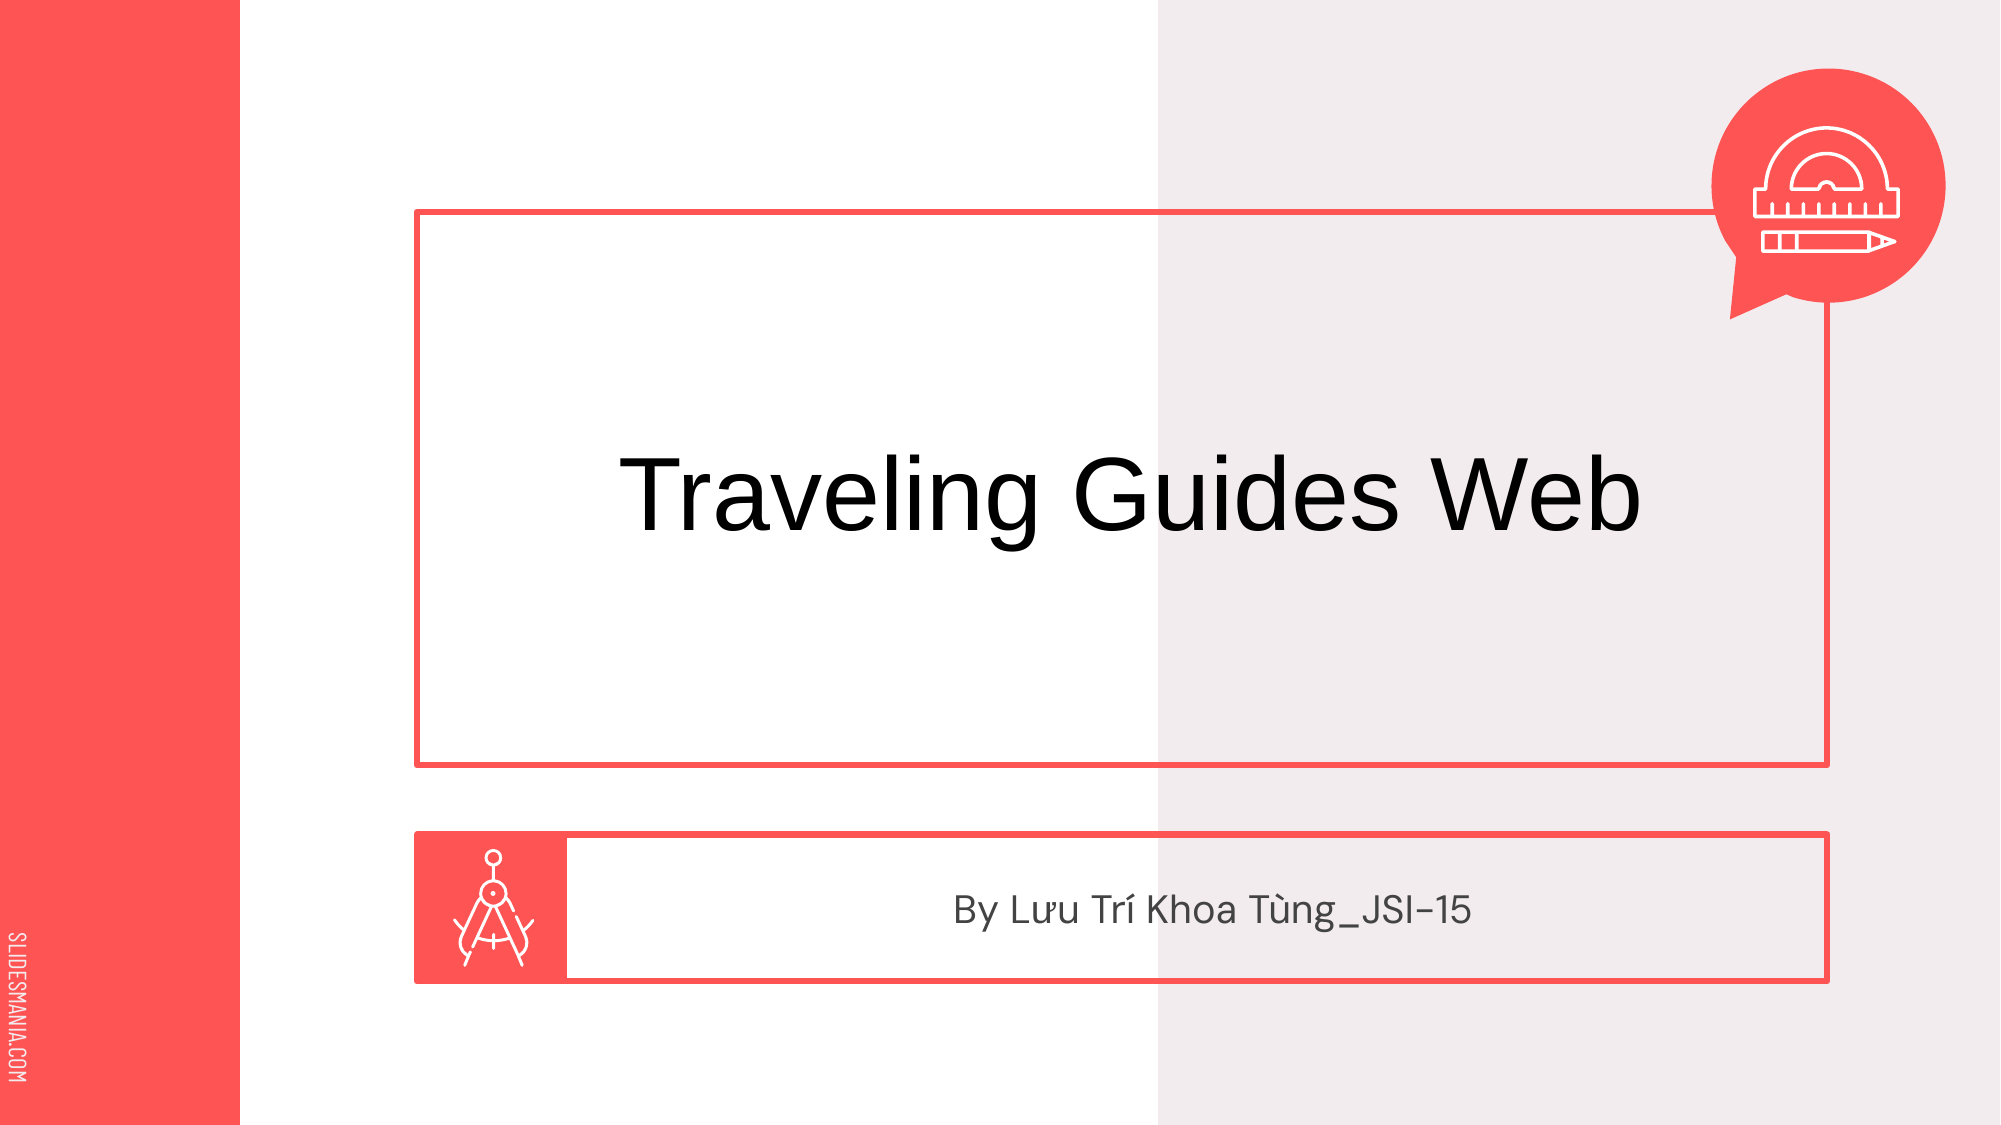

# Traveling Guides Web
By Lưu Trí Khoa Tùng_JSI-15